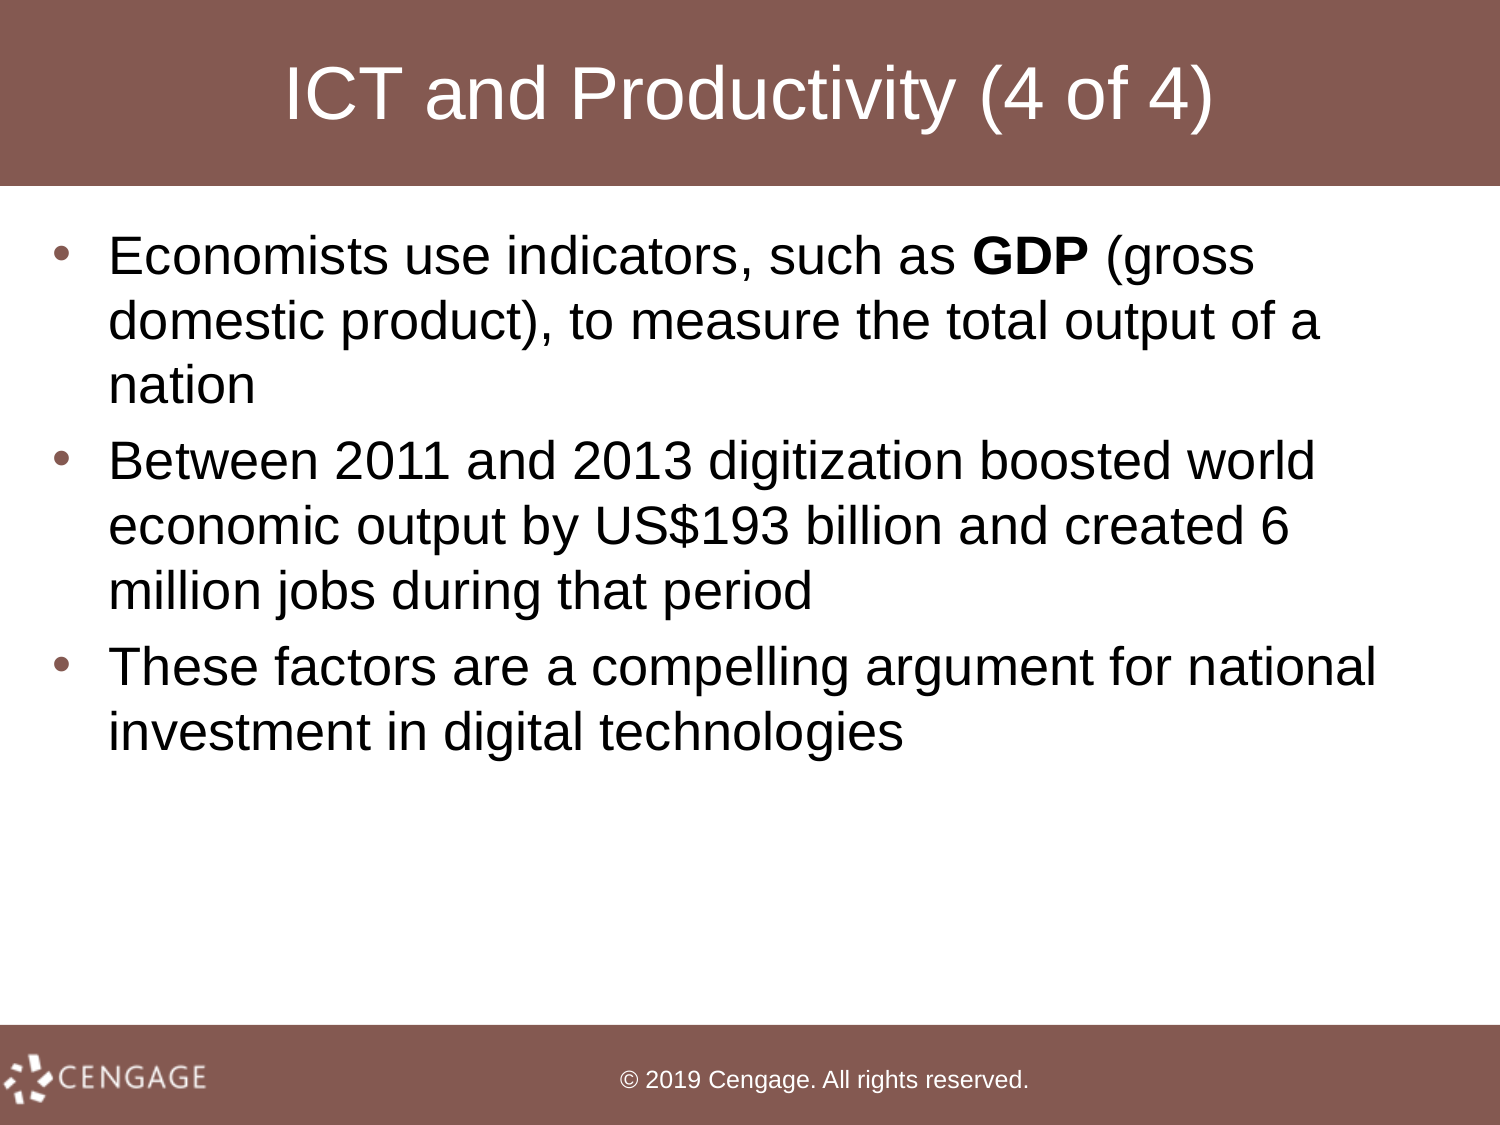

# ICT and Productivity (4 of 4)
Economists use indicators, such as GDP (gross domestic product), to measure the total output of a nation
Between 2011 and 2013 digitization boosted world economic output by US$193 billion and created 6 million jobs during that period
These factors are a compelling argument for national investment in digital technologies